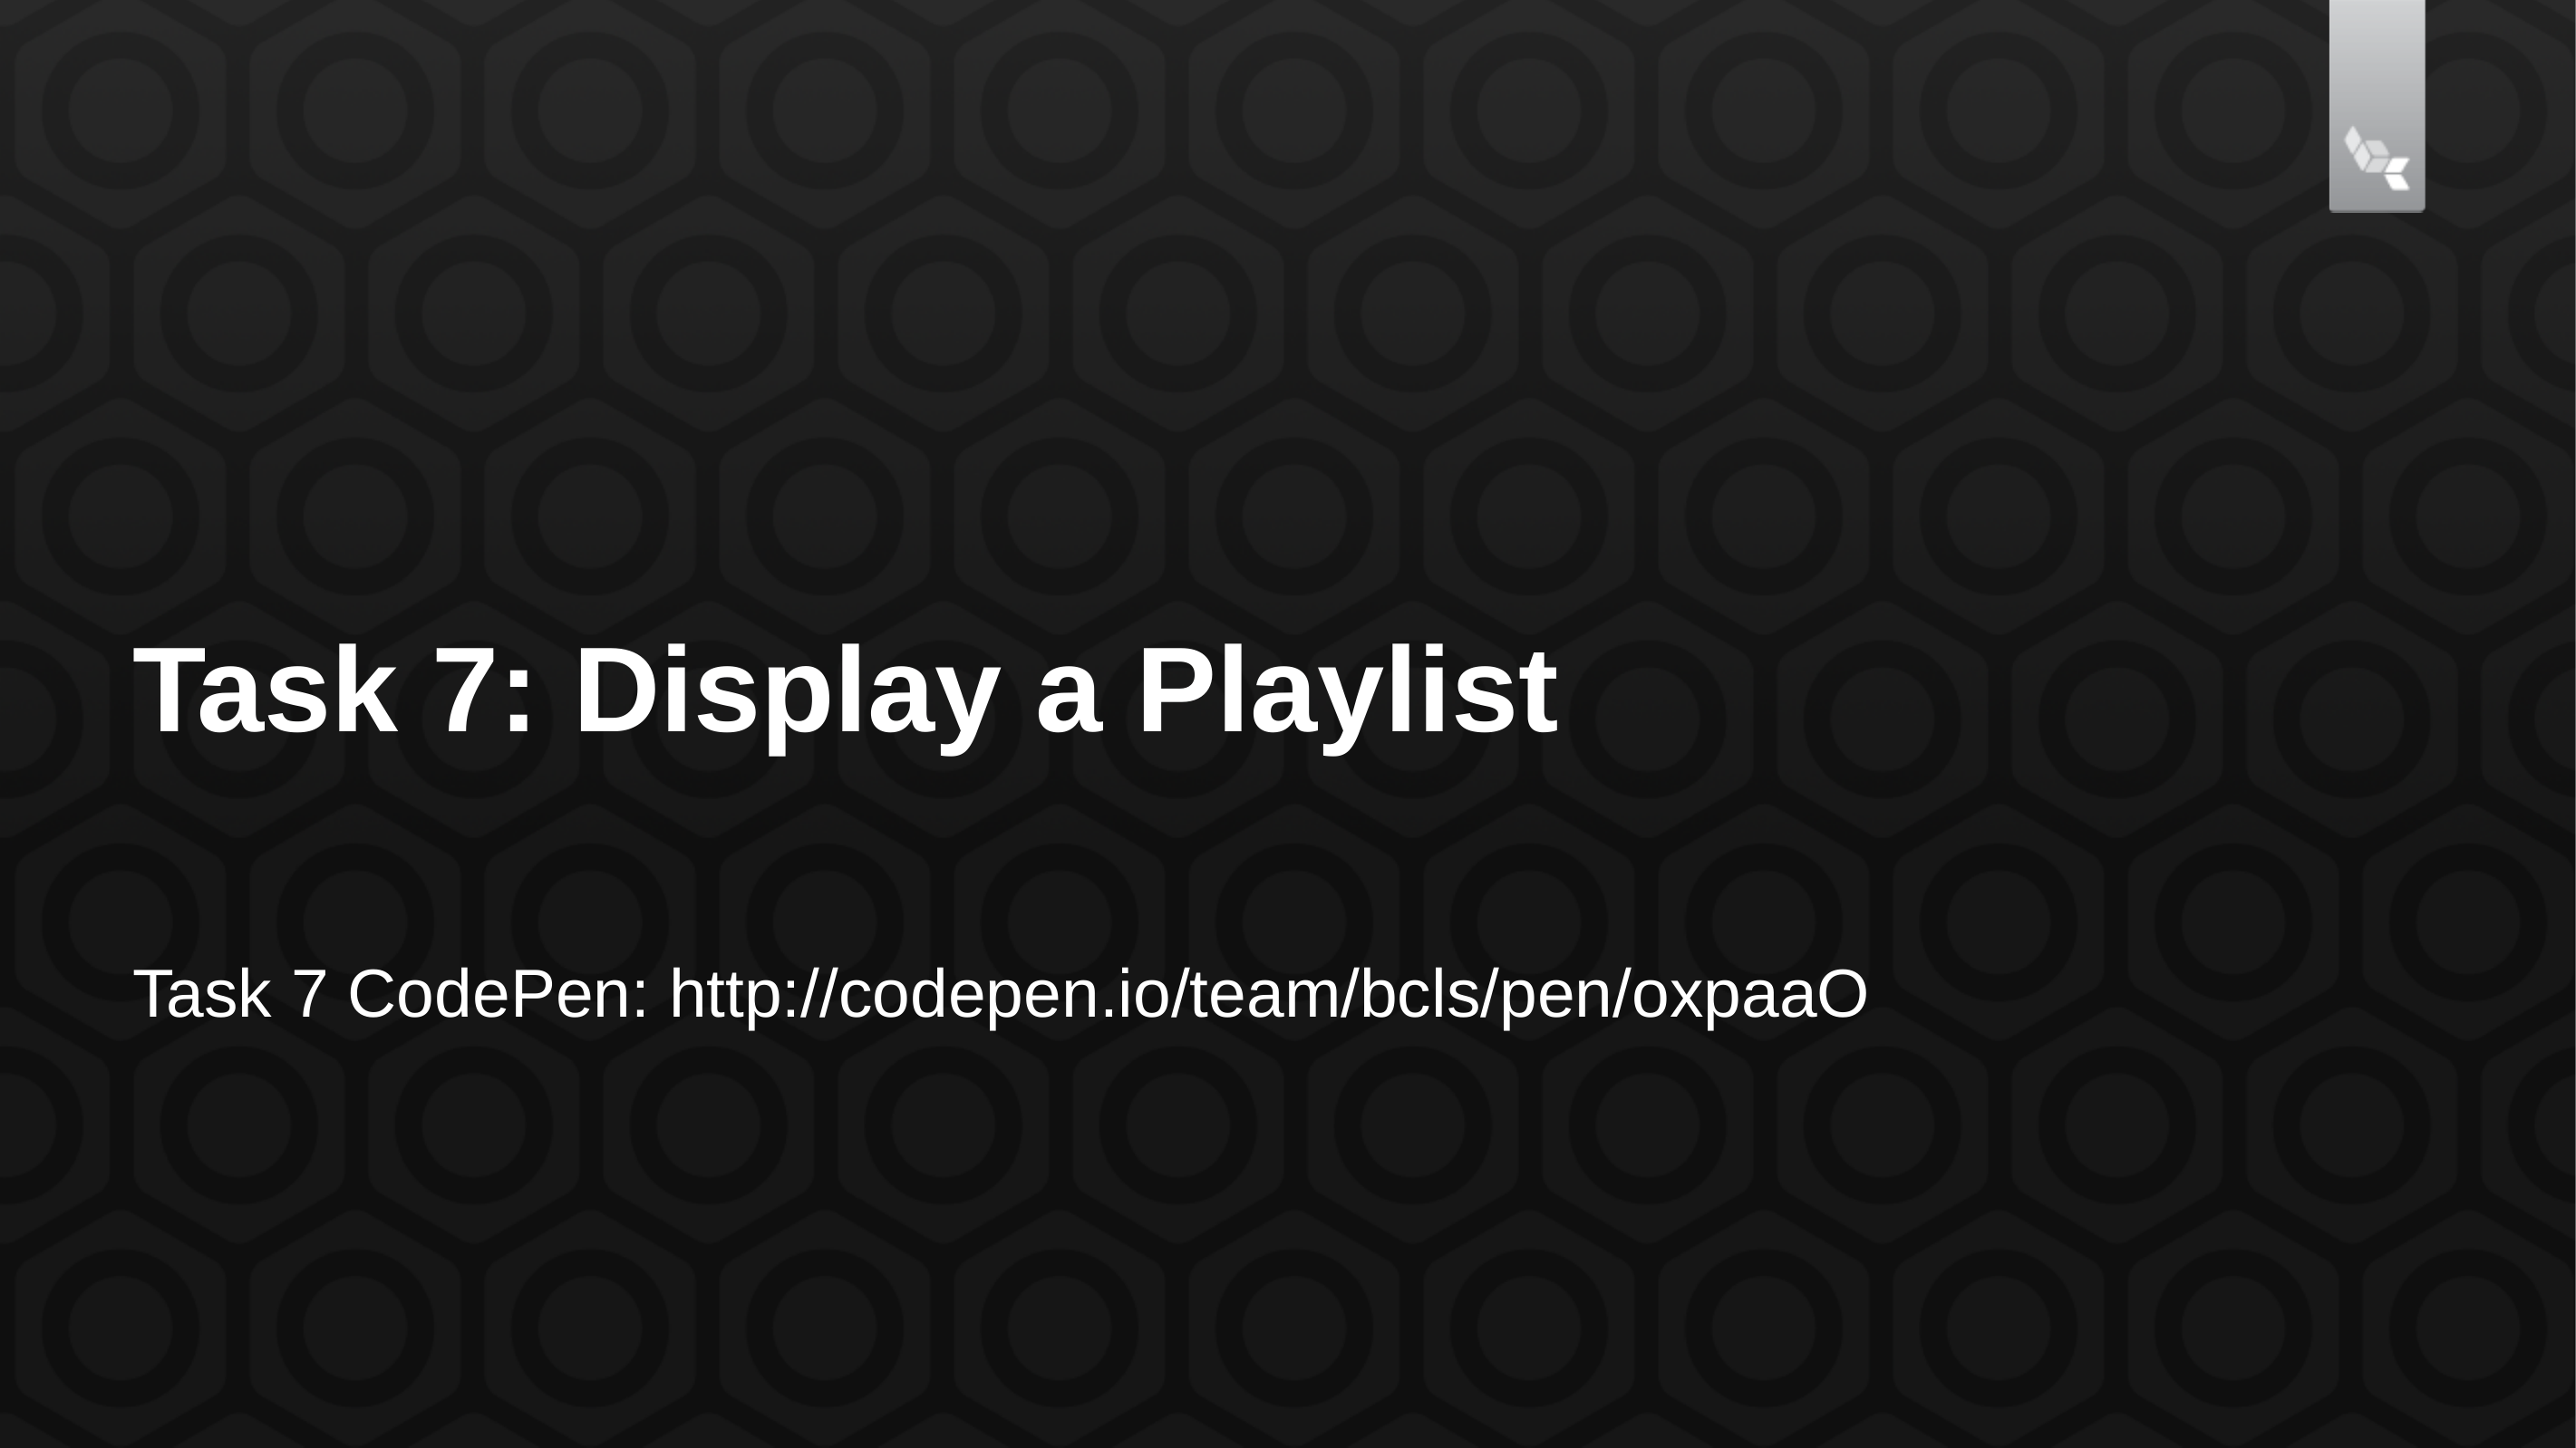

# Task 7: Display a Playlist

Task 7 CodePen: http://codepen.io/team/bcls/pen/oxpaaO